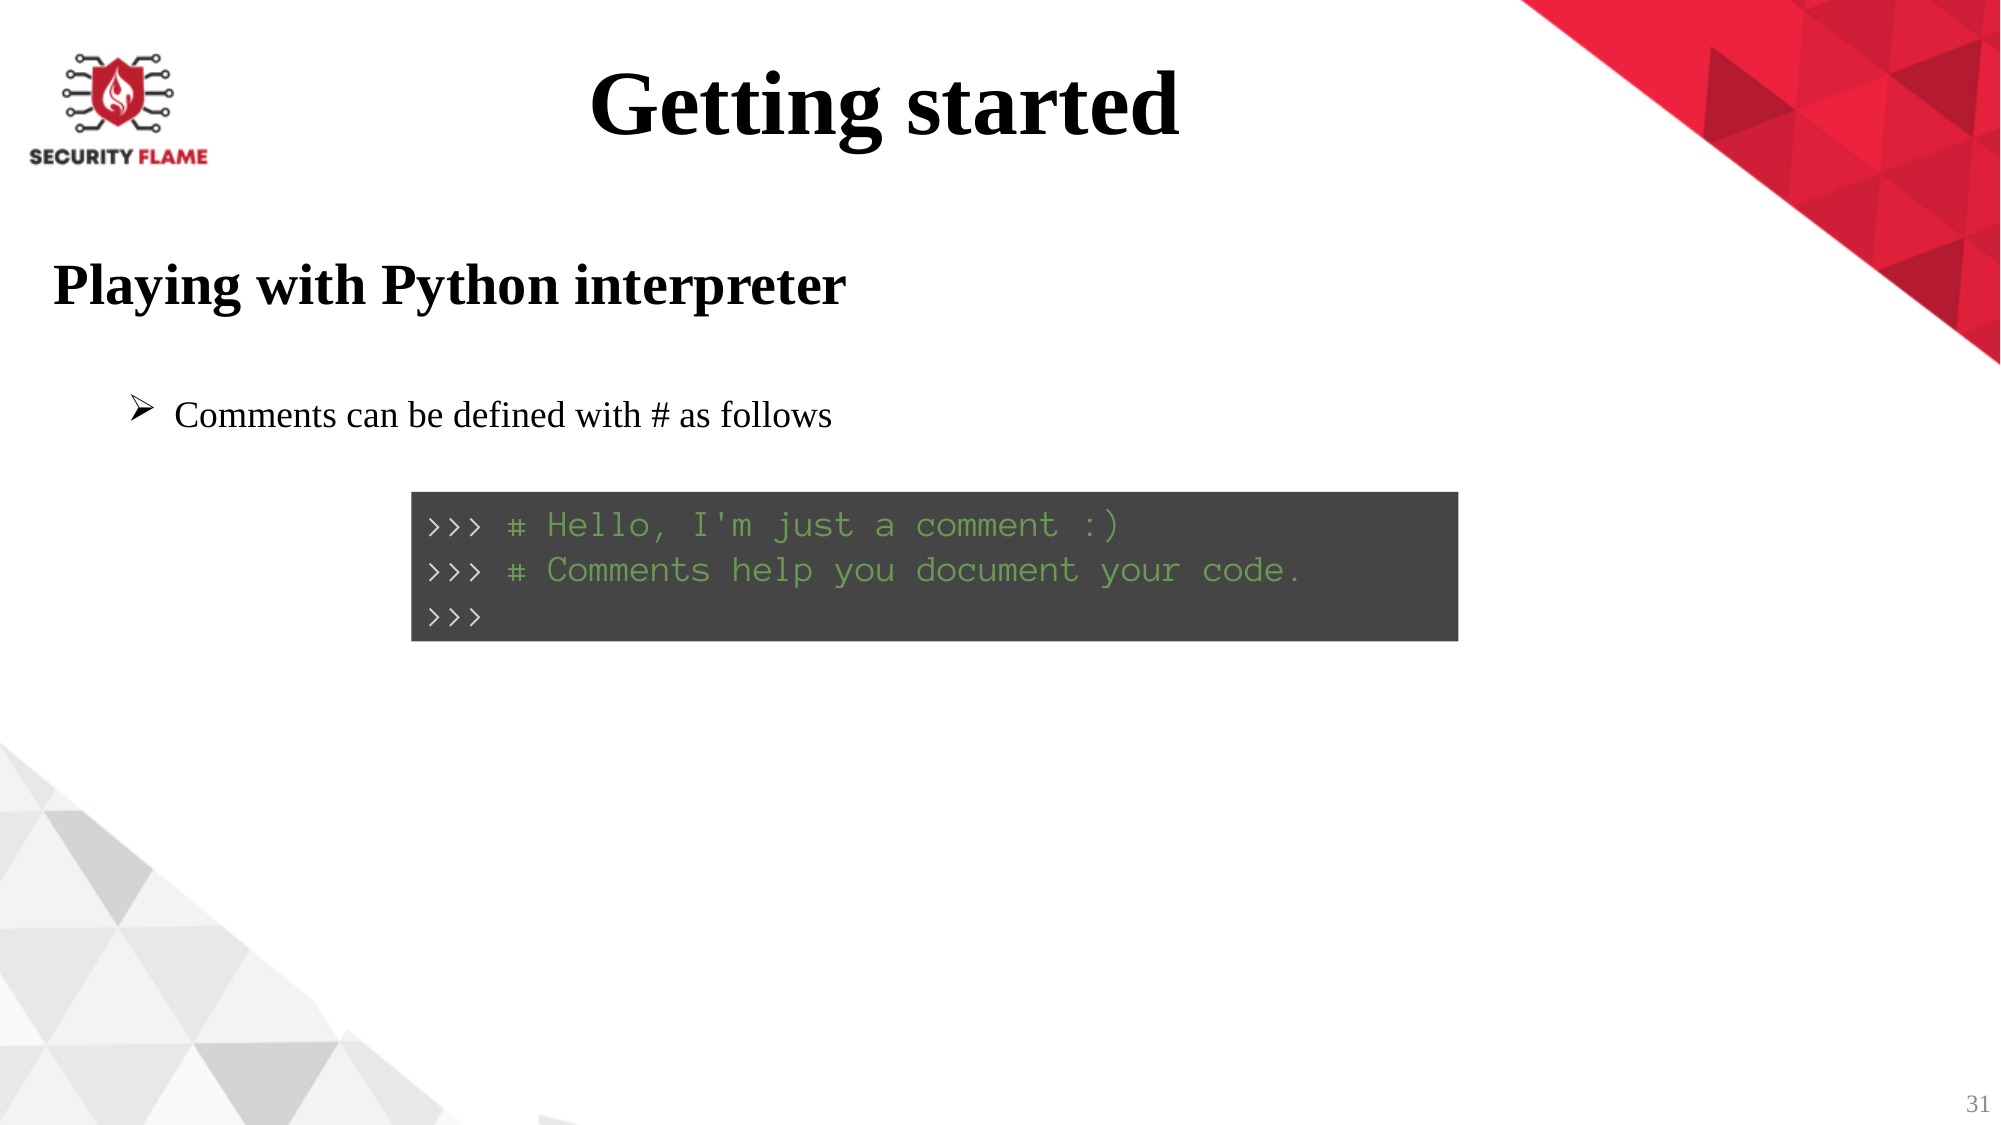

Getting started
Playing with Python interpreter
Comments can be defined with # as follows
>>> # Hello, I'm just a comment :)
>>> # Comments help you document your code.
>>>
31